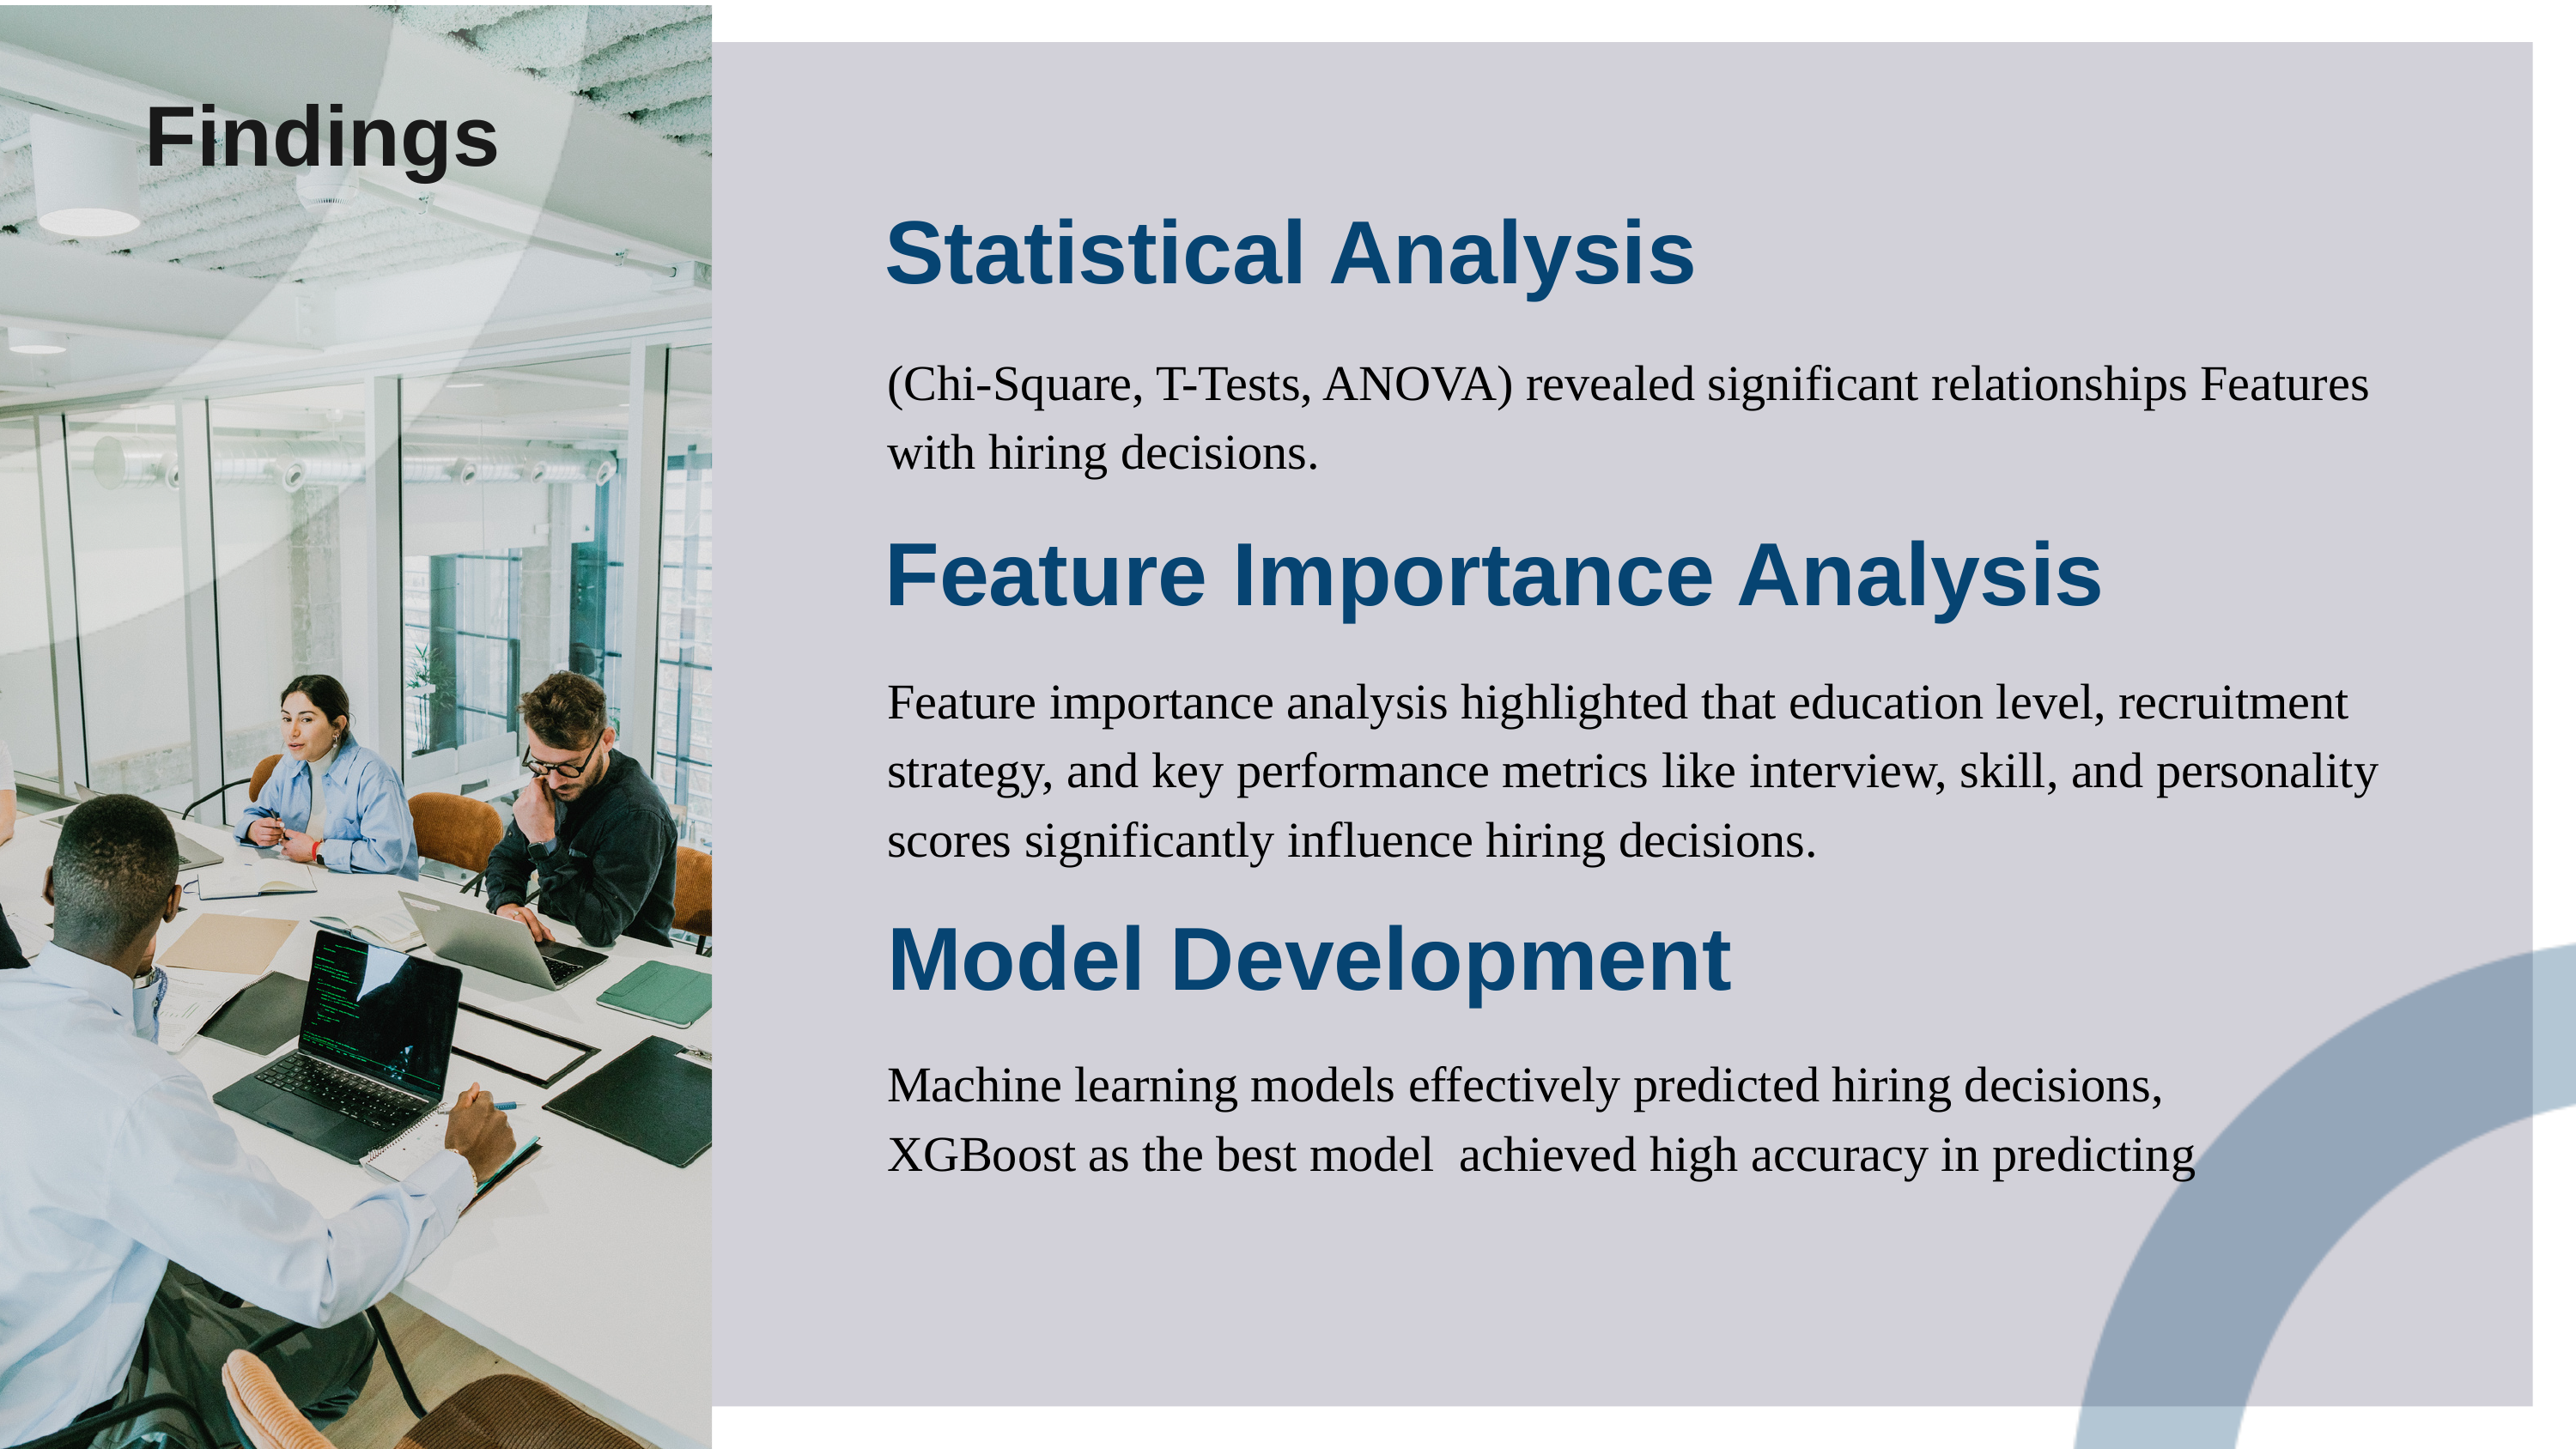

Findings
Statistical Analysis
(Chi-Square, T-Tests, ANOVA) revealed significant relationships Features with hiring decisions.
Feature Importance Analysis
Feature importance analysis highlighted that education level, recruitment strategy, and key performance metrics like interview, skill, and personality scores significantly influence hiring decisions.
Model Development

Machine learning models effectively predicted hiring decisions,  XGBoost as the best model  achieved high accuracy in predicting